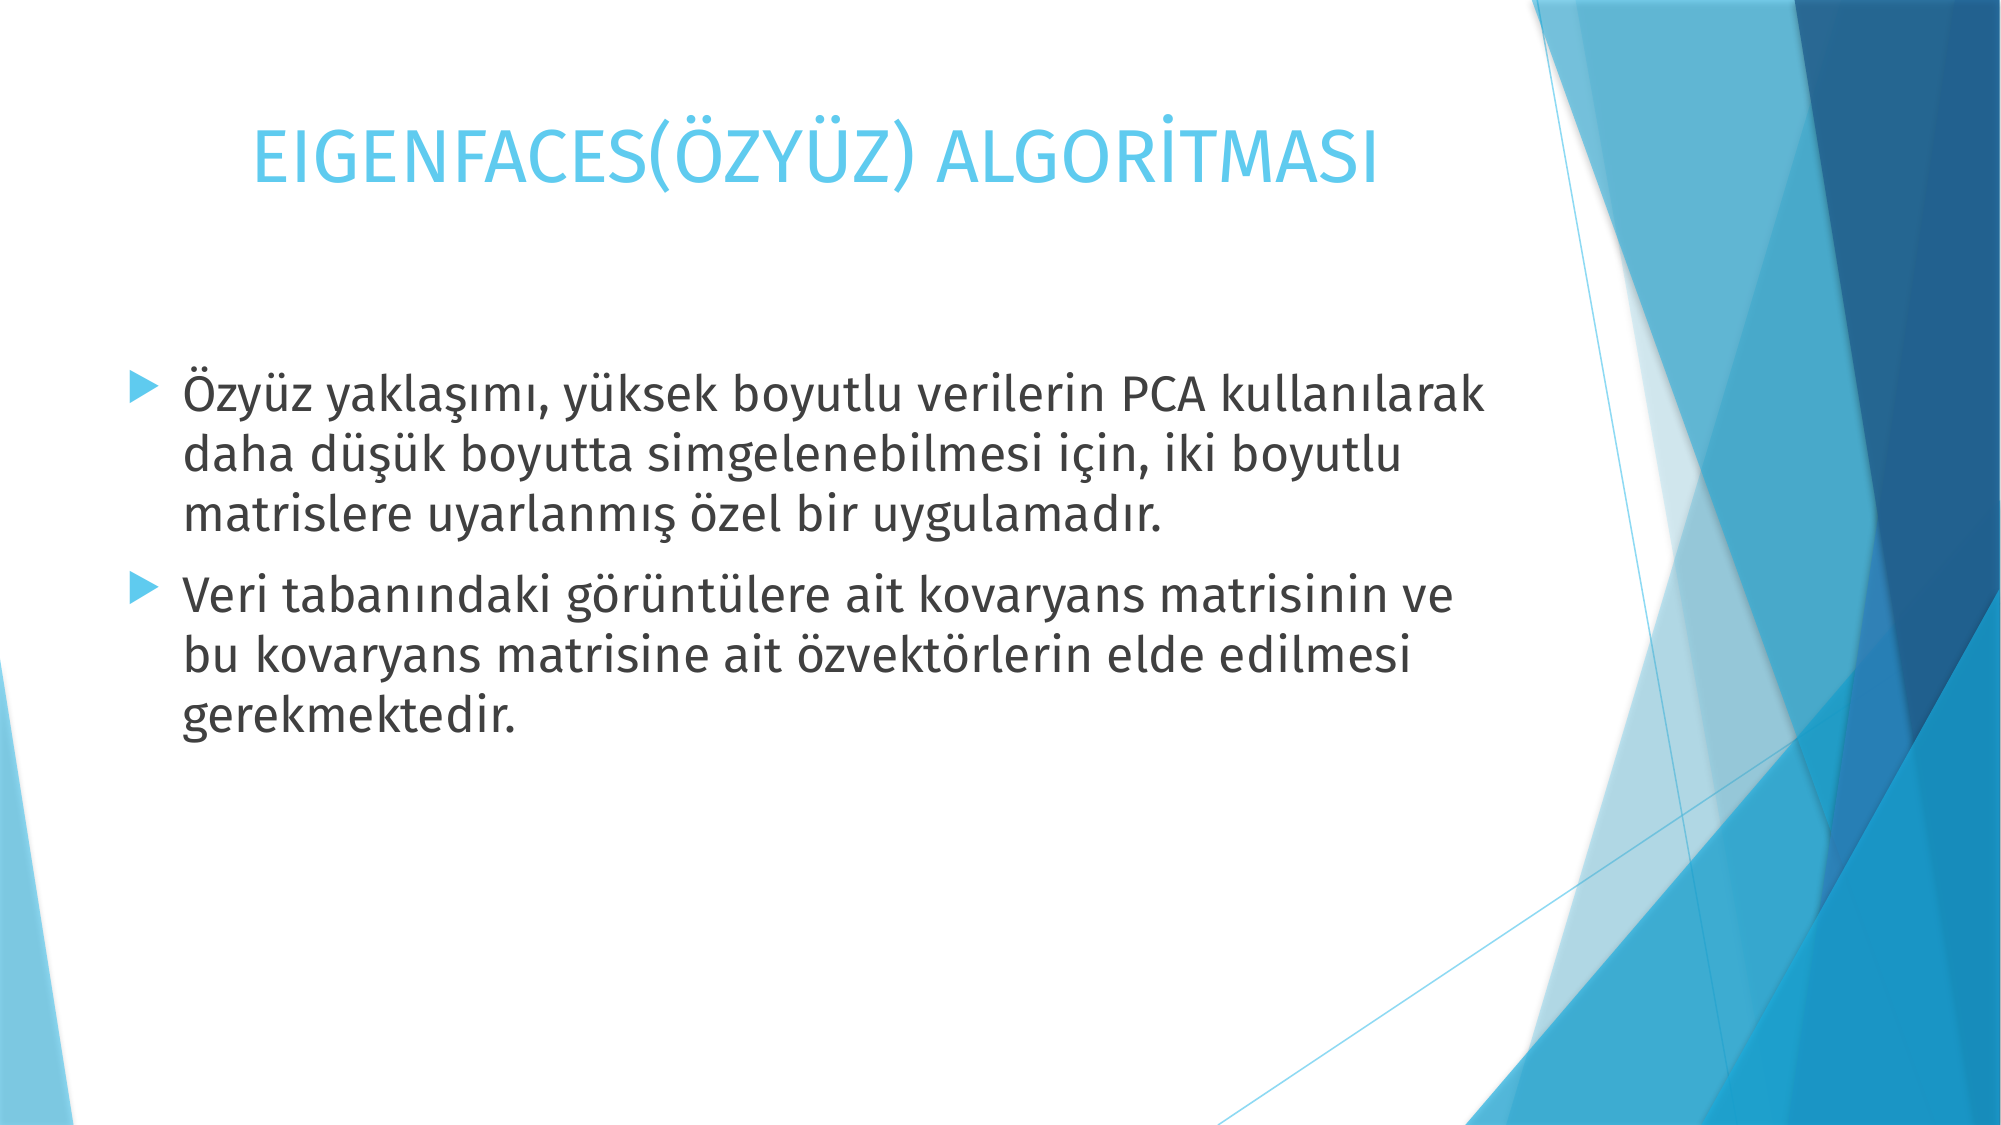

# EIGENFACES(ÖZYÜZ) ALGORİTMASI
Özyüz yaklaşımı, yüksek boyutlu verilerin PCA kullanılarak daha düşük boyutta simgelenebilmesi için, iki boyutlu matrislere uyarlanmış özel bir uygulamadır.
Veri tabanındaki görüntülere ait kovaryans matrisinin ve bu kovaryans matrisine ait özvektörlerin elde edilmesi gerekmektedir.